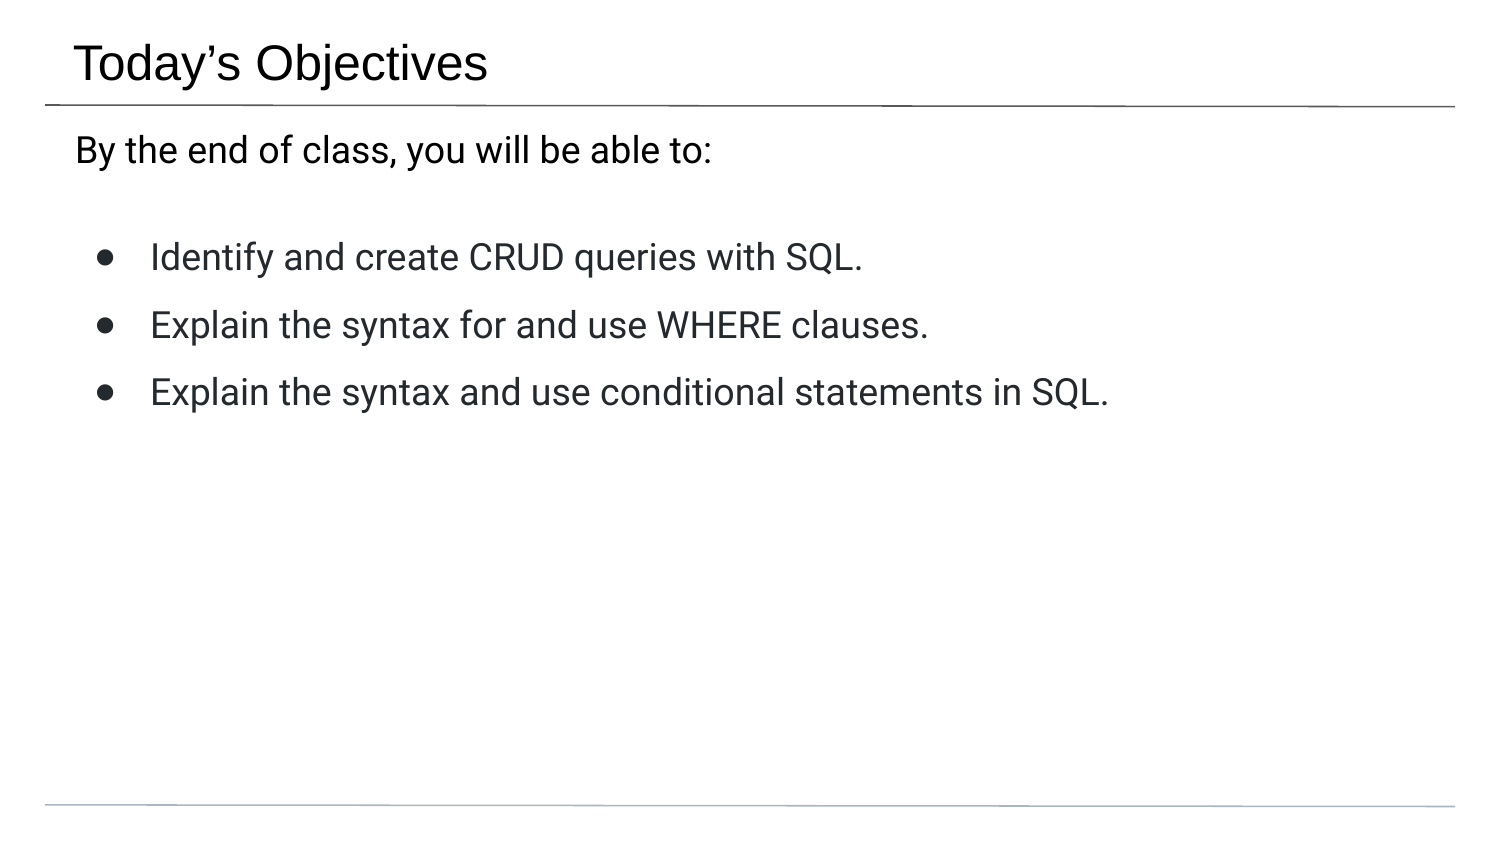

# Today’s Objectives

By the end of class, you will be able to:

Identify and create CRUD queries with SQL.
Explain the syntax for and use WHERE clauses.
Explain the syntax and use conditional statements in SQL.